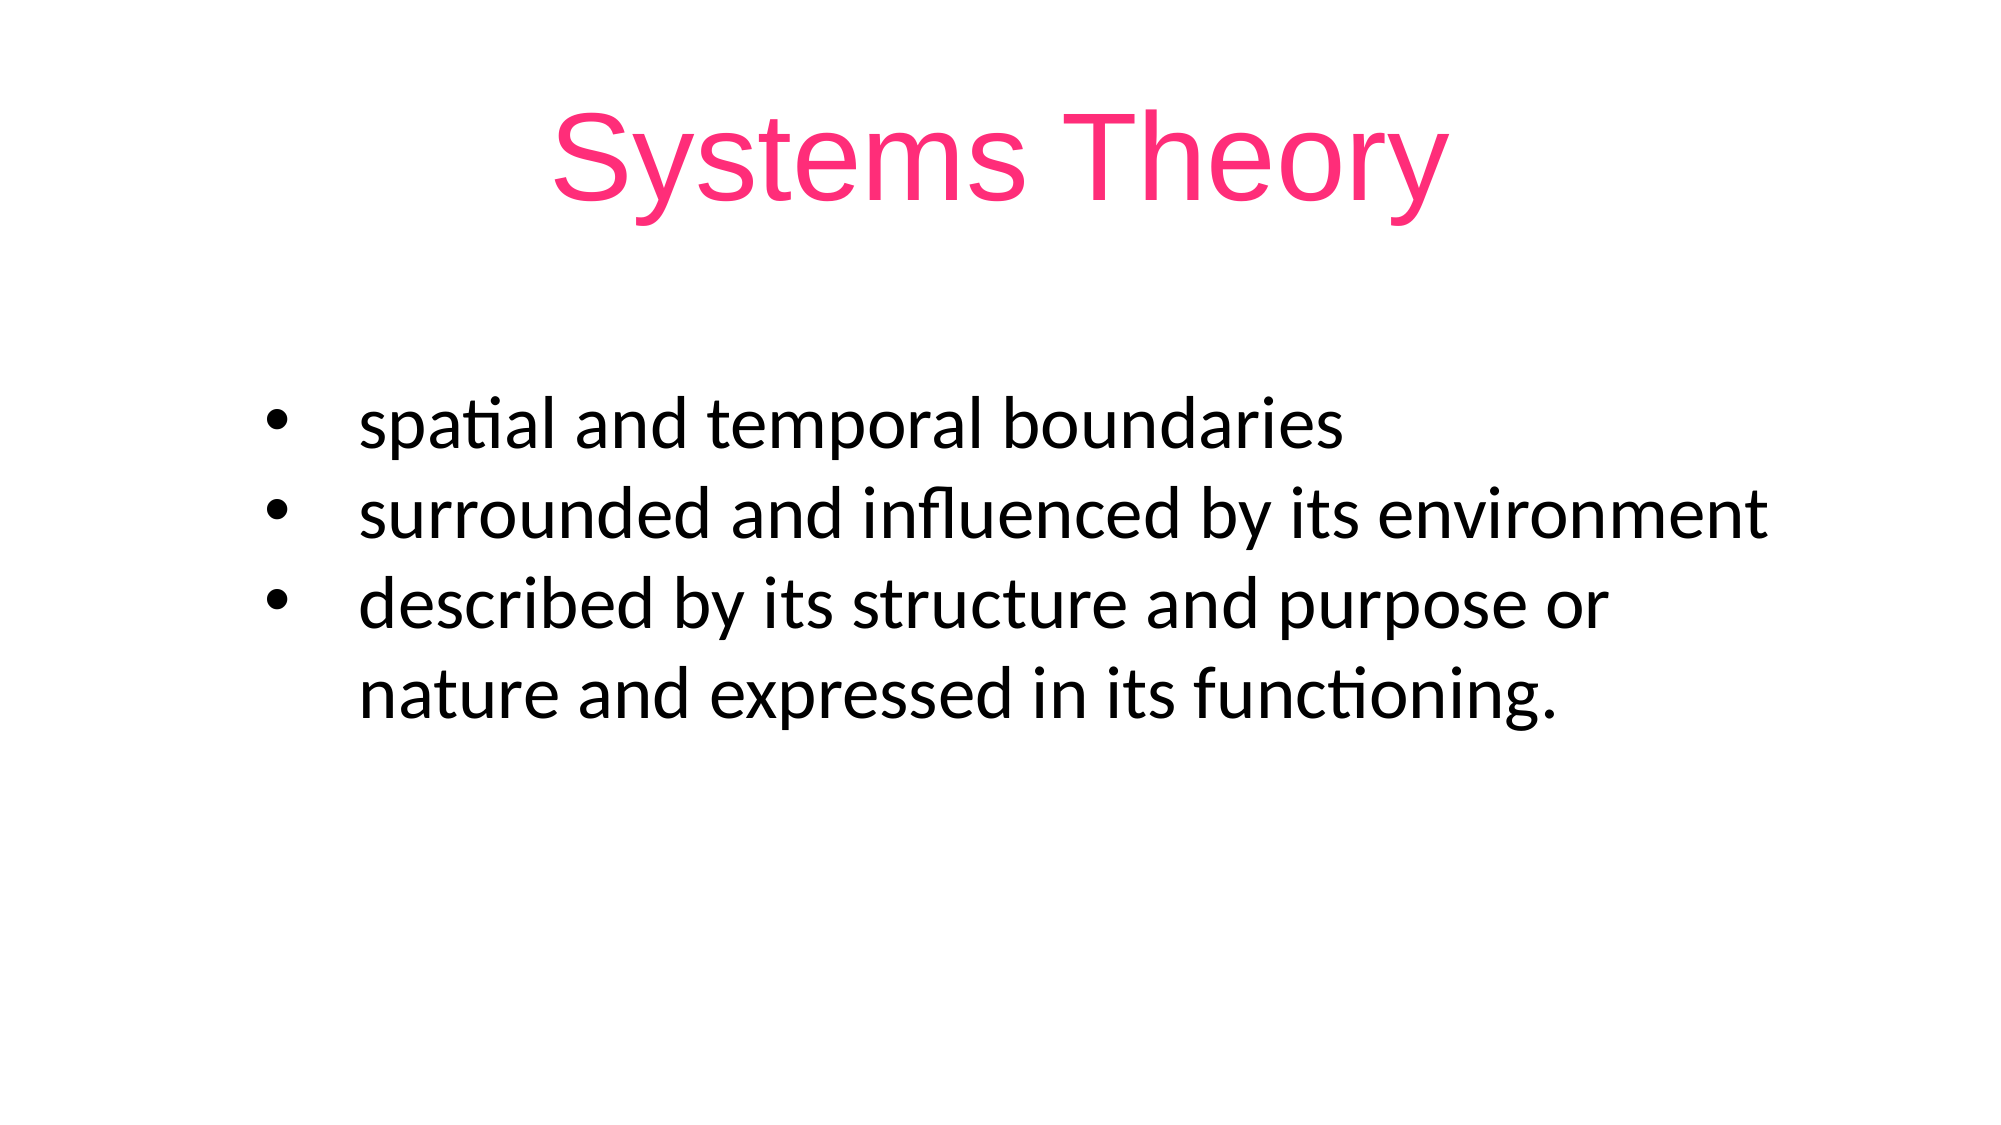

# Systems Theory
spatial and temporal boundaries
surrounded and influenced by its environment
described by its structure and purpose or nature and expressed in its functioning.